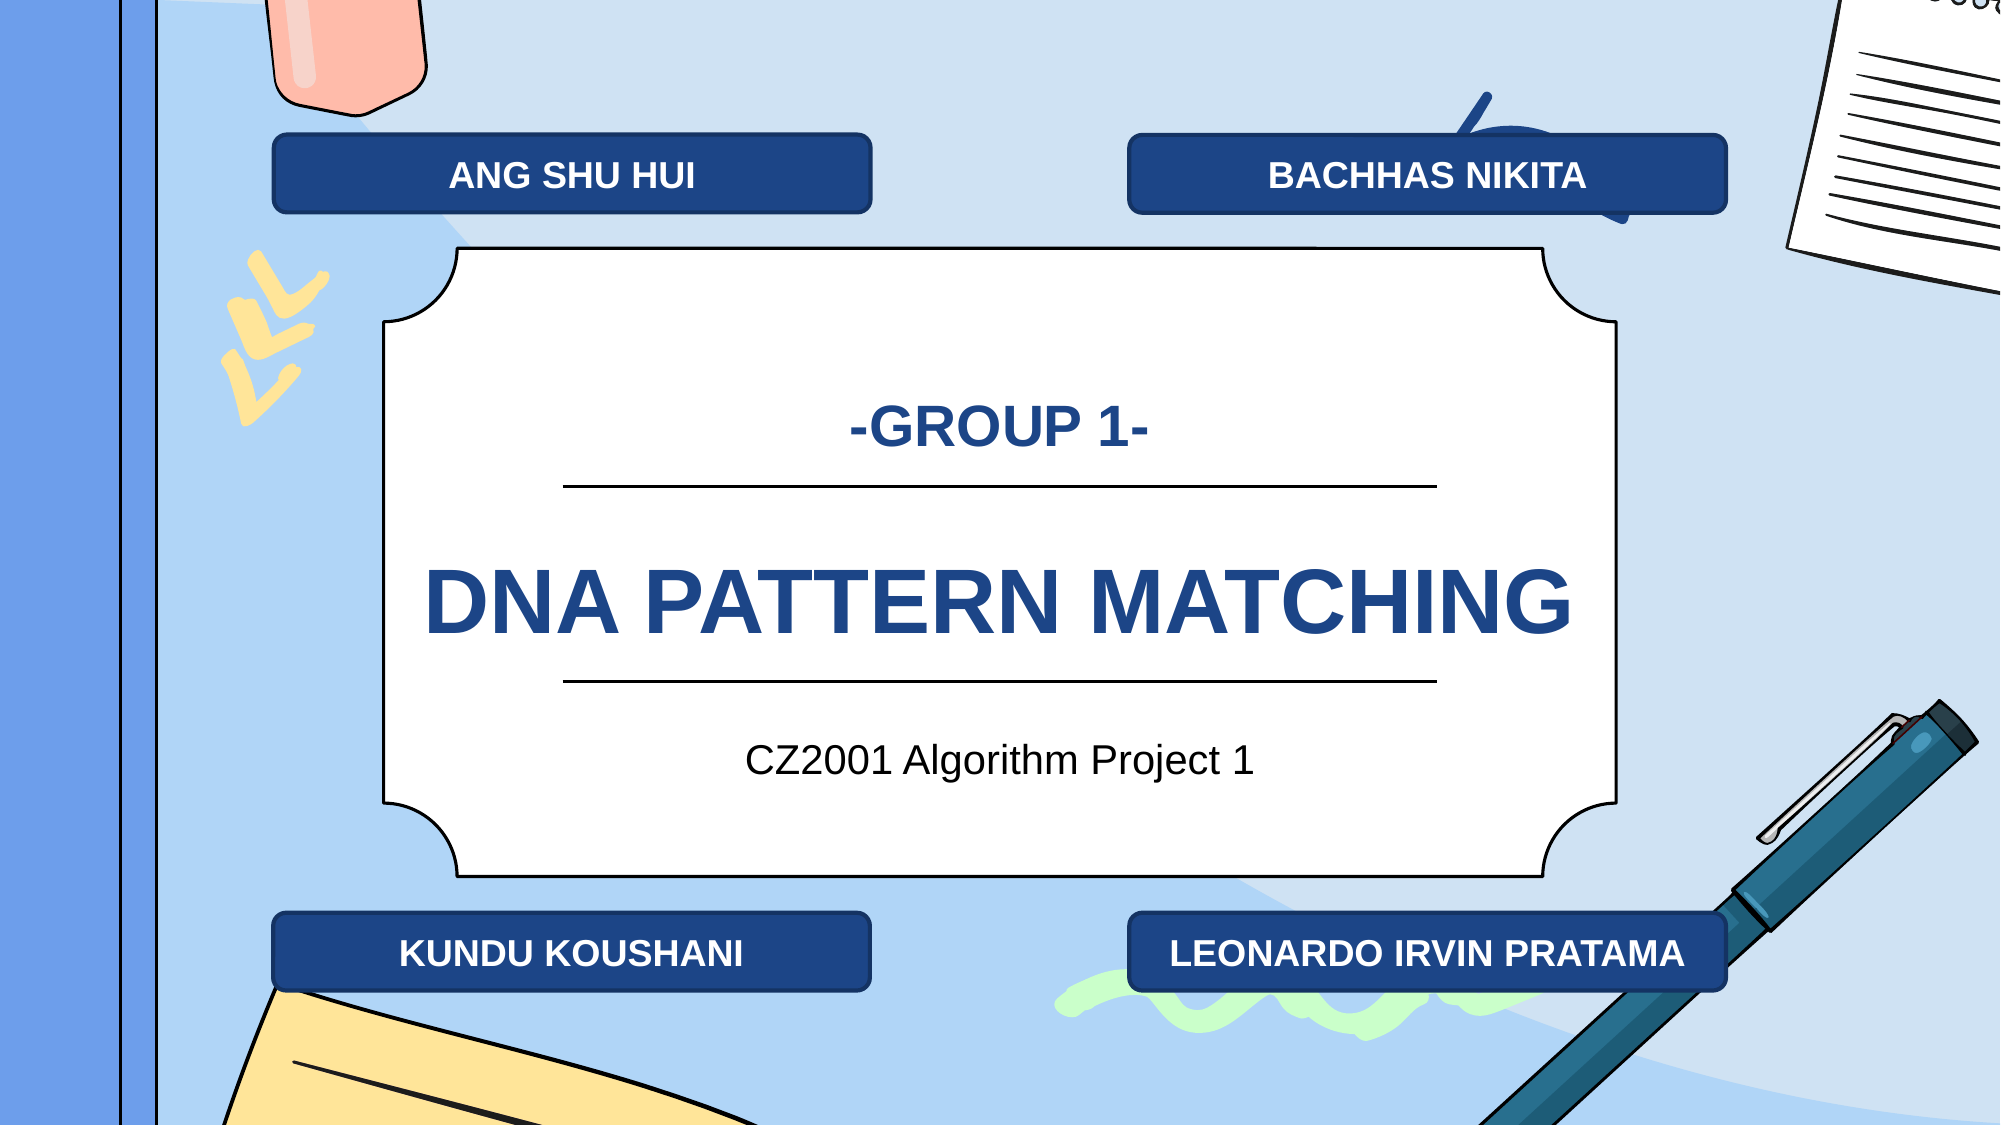

ANG SHU HUI
BACHHAS NIKITA
-GROUP 1-

# DNA PATTERN MATCHING
CZ2001 Algorithm Project 1
KUNDU KOUSHANI
LEONARDO IRVIN PRATAMA